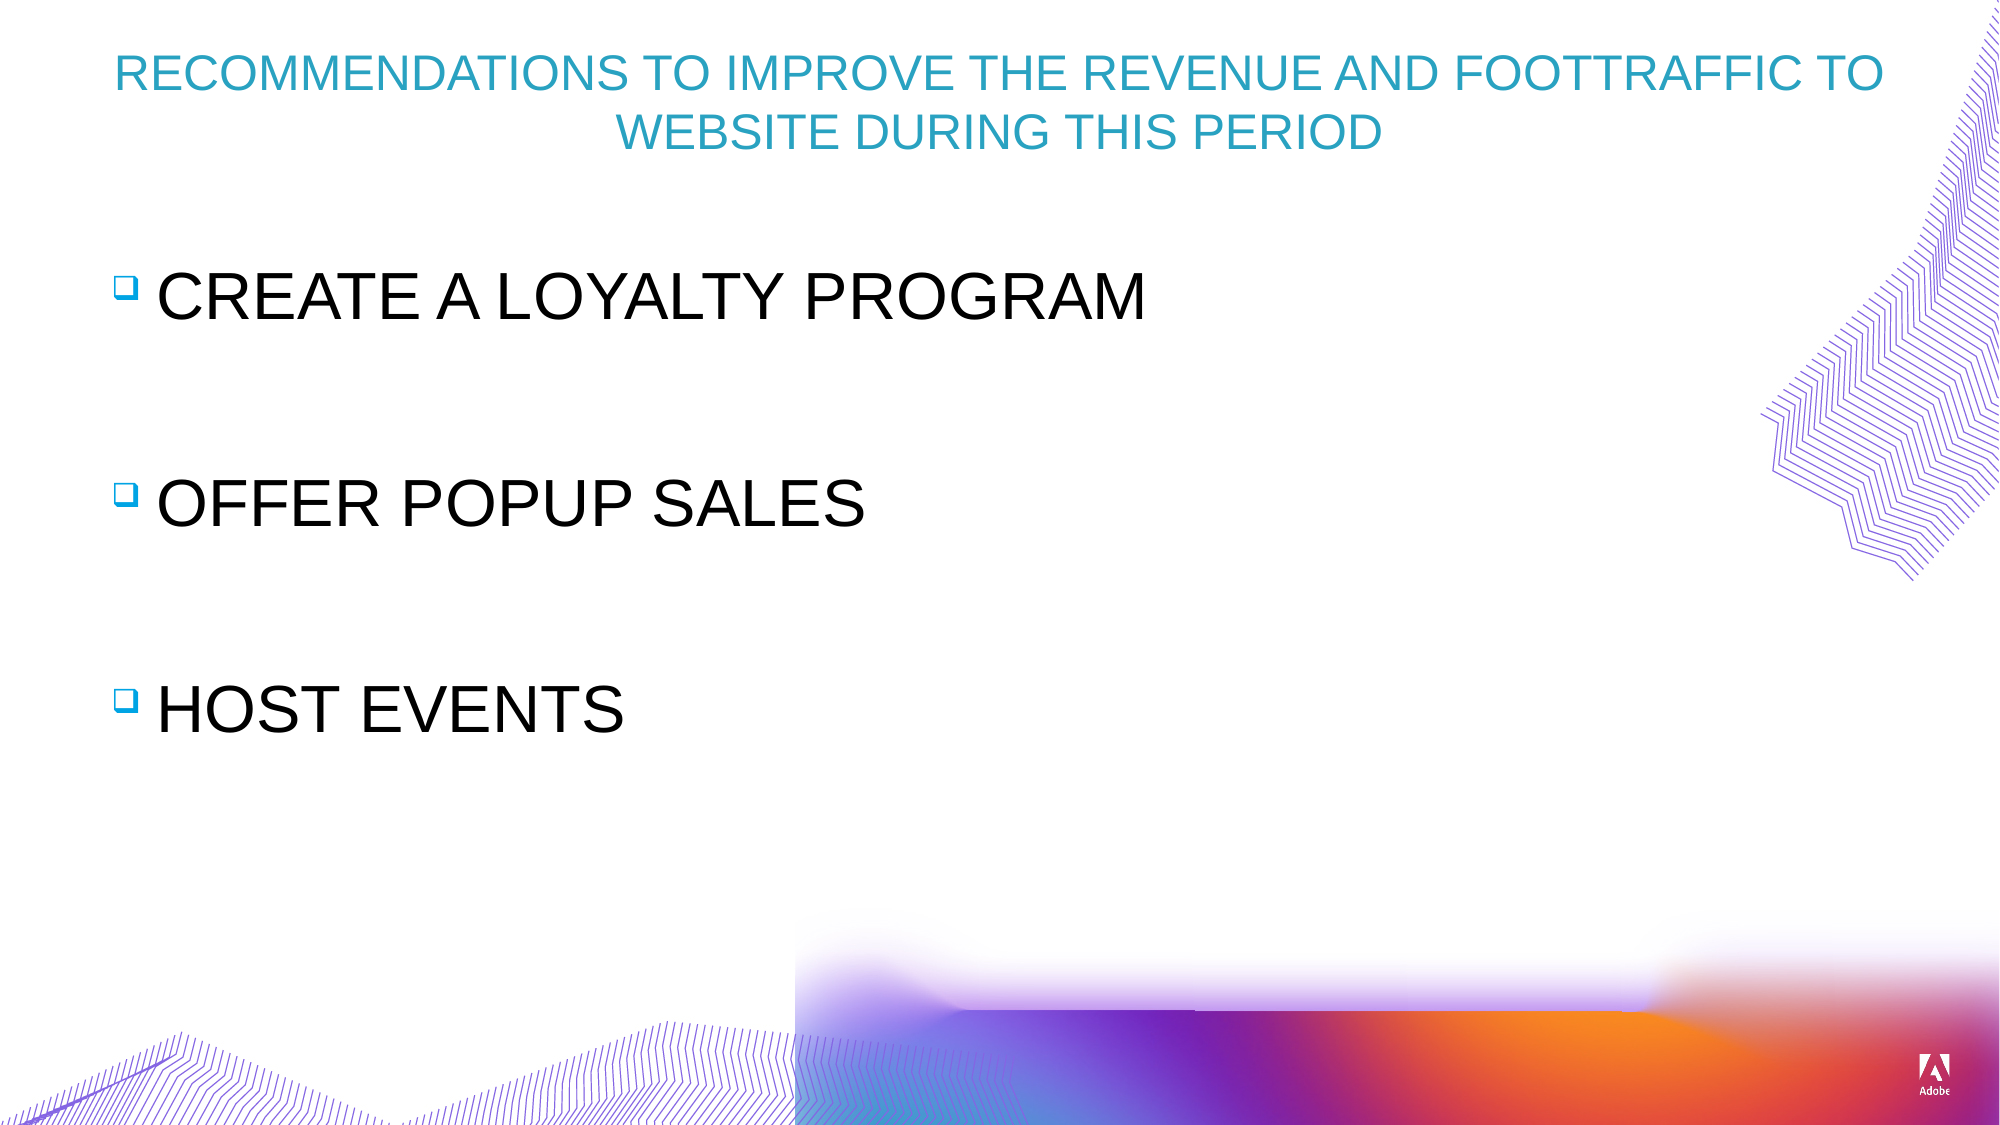

# RECOMMENDATIONS TO IMPROVE THE REVENUE AND FOOTTRAFFIC TO WEBSITE DURING THIS PERIOD
CREATE A LOYALTY PROGRAM

OFFER POPUP SALES

HOST EVENTS